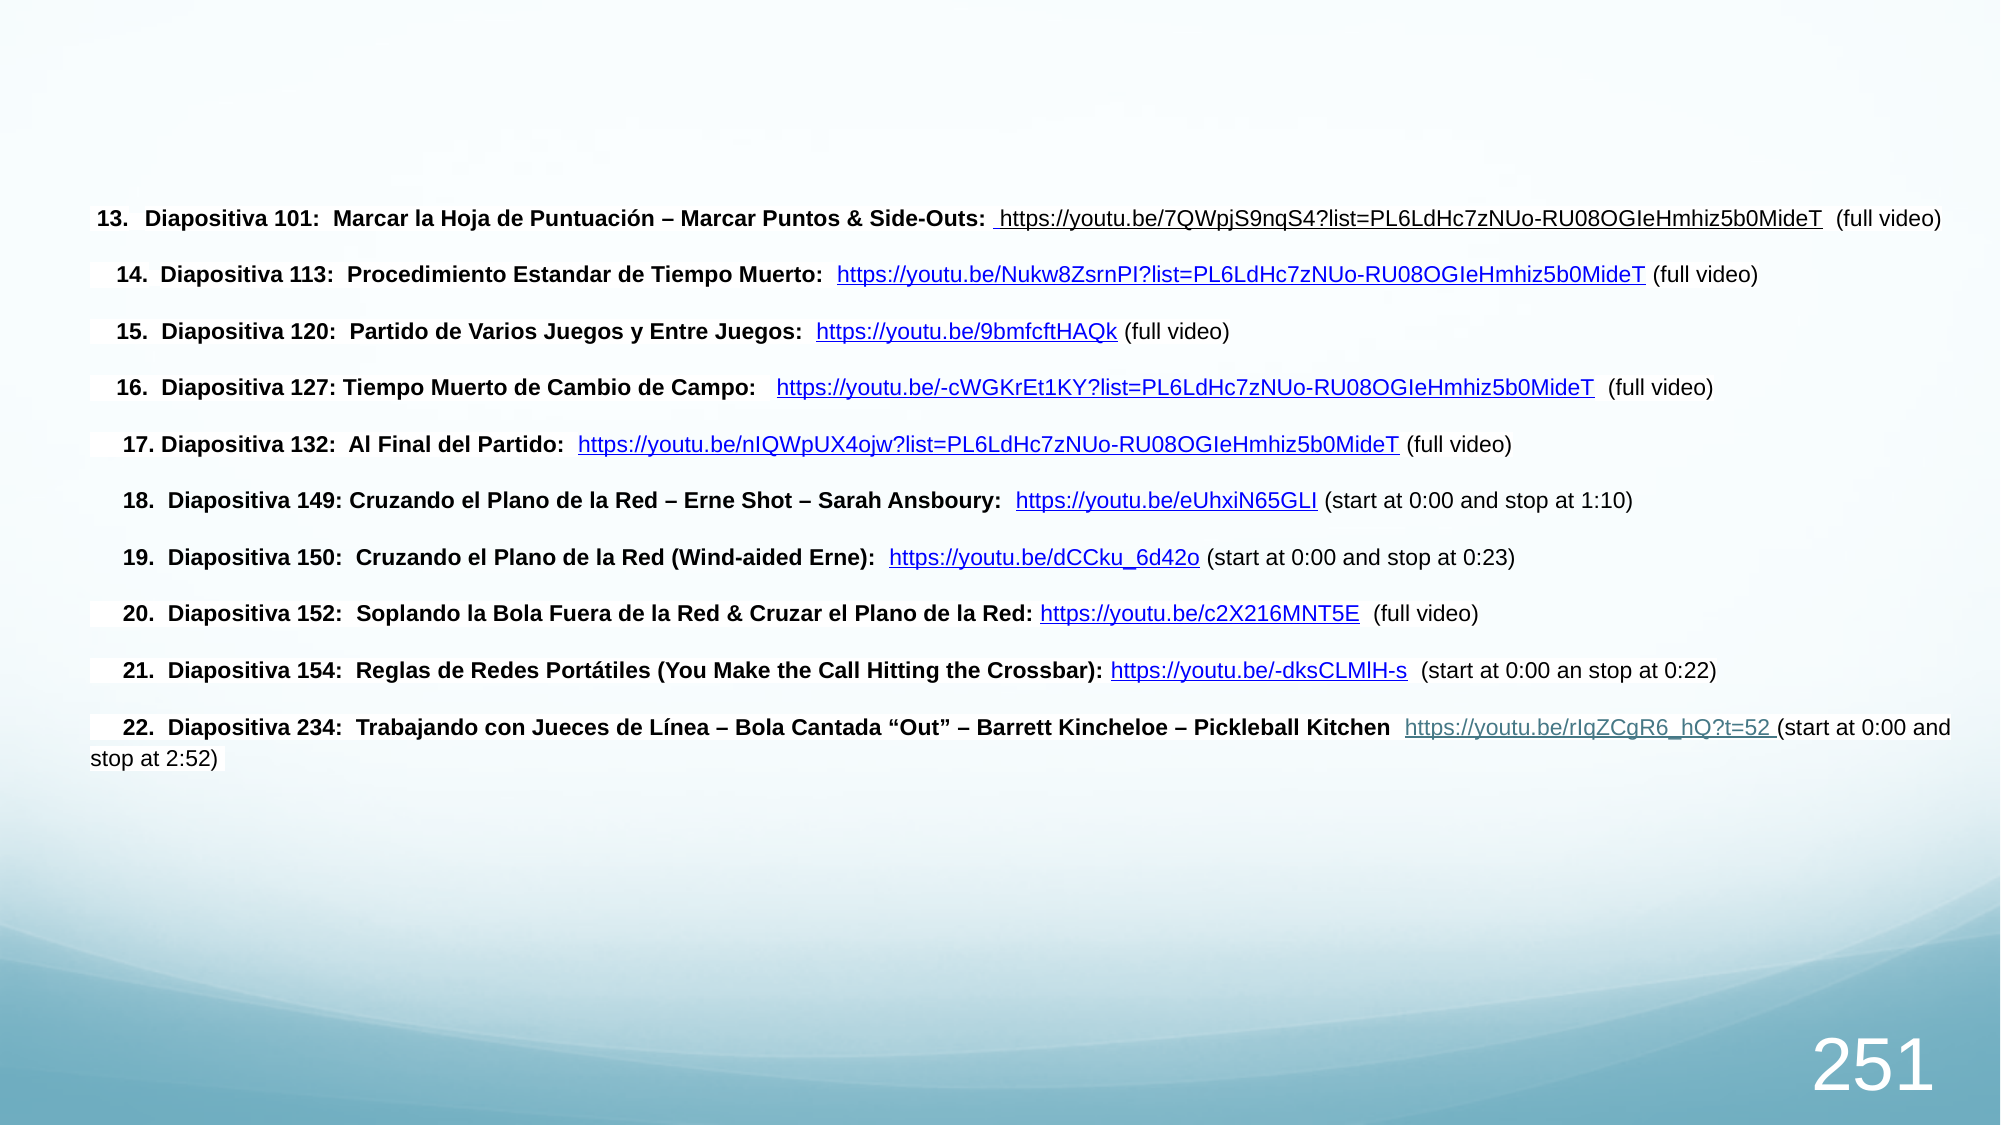

13.    Diapositiva 101:  Marcar la Hoja de Puntuación – Marcar Puntos & Side-Outs:  https://youtu.be/7QWpjS9nqS4?list=PL6LdHc7zNUo-RU08OGIeHmhiz5b0MideT  (full video)
    14.   Diapositiva 113:  Procedimiento Estandar de Tiempo Muerto:  https://youtu.be/Nukw8ZsrnPI?list=PL6LdHc7zNUo-RU08OGIeHmhiz5b0MideT (full video)
    15.  Diapositiva 120:  Partido de Varios Juegos y Entre Juegos:  https://youtu.be/9bmfcftHAQk (full video)
    16.  Diapositiva 127: Tiempo Muerto de Cambio de Campo:   https://youtu.be/-cWGKrEt1KY?list=PL6LdHc7zNUo-RU08OGIeHmhiz5b0MideT  (full video)
     17. Diapositiva 132:  Al Final del Partido:  https://youtu.be/nIQWpUX4ojw?list=PL6LdHc7zNUo-RU08OGIeHmhiz5b0MideT (full video)
     18.  Diapositiva 149: Cruzando el Plano de la Red – Erne Shot – Sarah Ansboury:  https://youtu.be/eUhxiN65GLI (start at 0:00 and stop at 1:10)
     19.  Diapositiva 150:  Cruzando el Plano de la Red (Wind-aided Erne):  https://youtu.be/dCCku_6d42o (start at 0:00 and stop at 0:23)
     20.  Diapositiva 152:  Soplando la Bola Fuera de la Red & Cruzar el Plano de la Red: https://youtu.be/c2X216MNT5E  (full video)
     21.  Diapositiva 154:  Reglas de Redes Portátiles (You Make the Call Hitting the Crossbar): https://youtu.be/-dksCLMlH-s  (start at 0:00 an stop at 0:22)
     22.  Diapositiva 234:  Trabajando con Jueces de Línea – Bola Cantada “Out” – Barrett Kincheloe – Pickleball Kitchen  https://youtu.be/rIqZCgR6_hQ?t=52 (start at 0:00 and stop at 2:52)

251